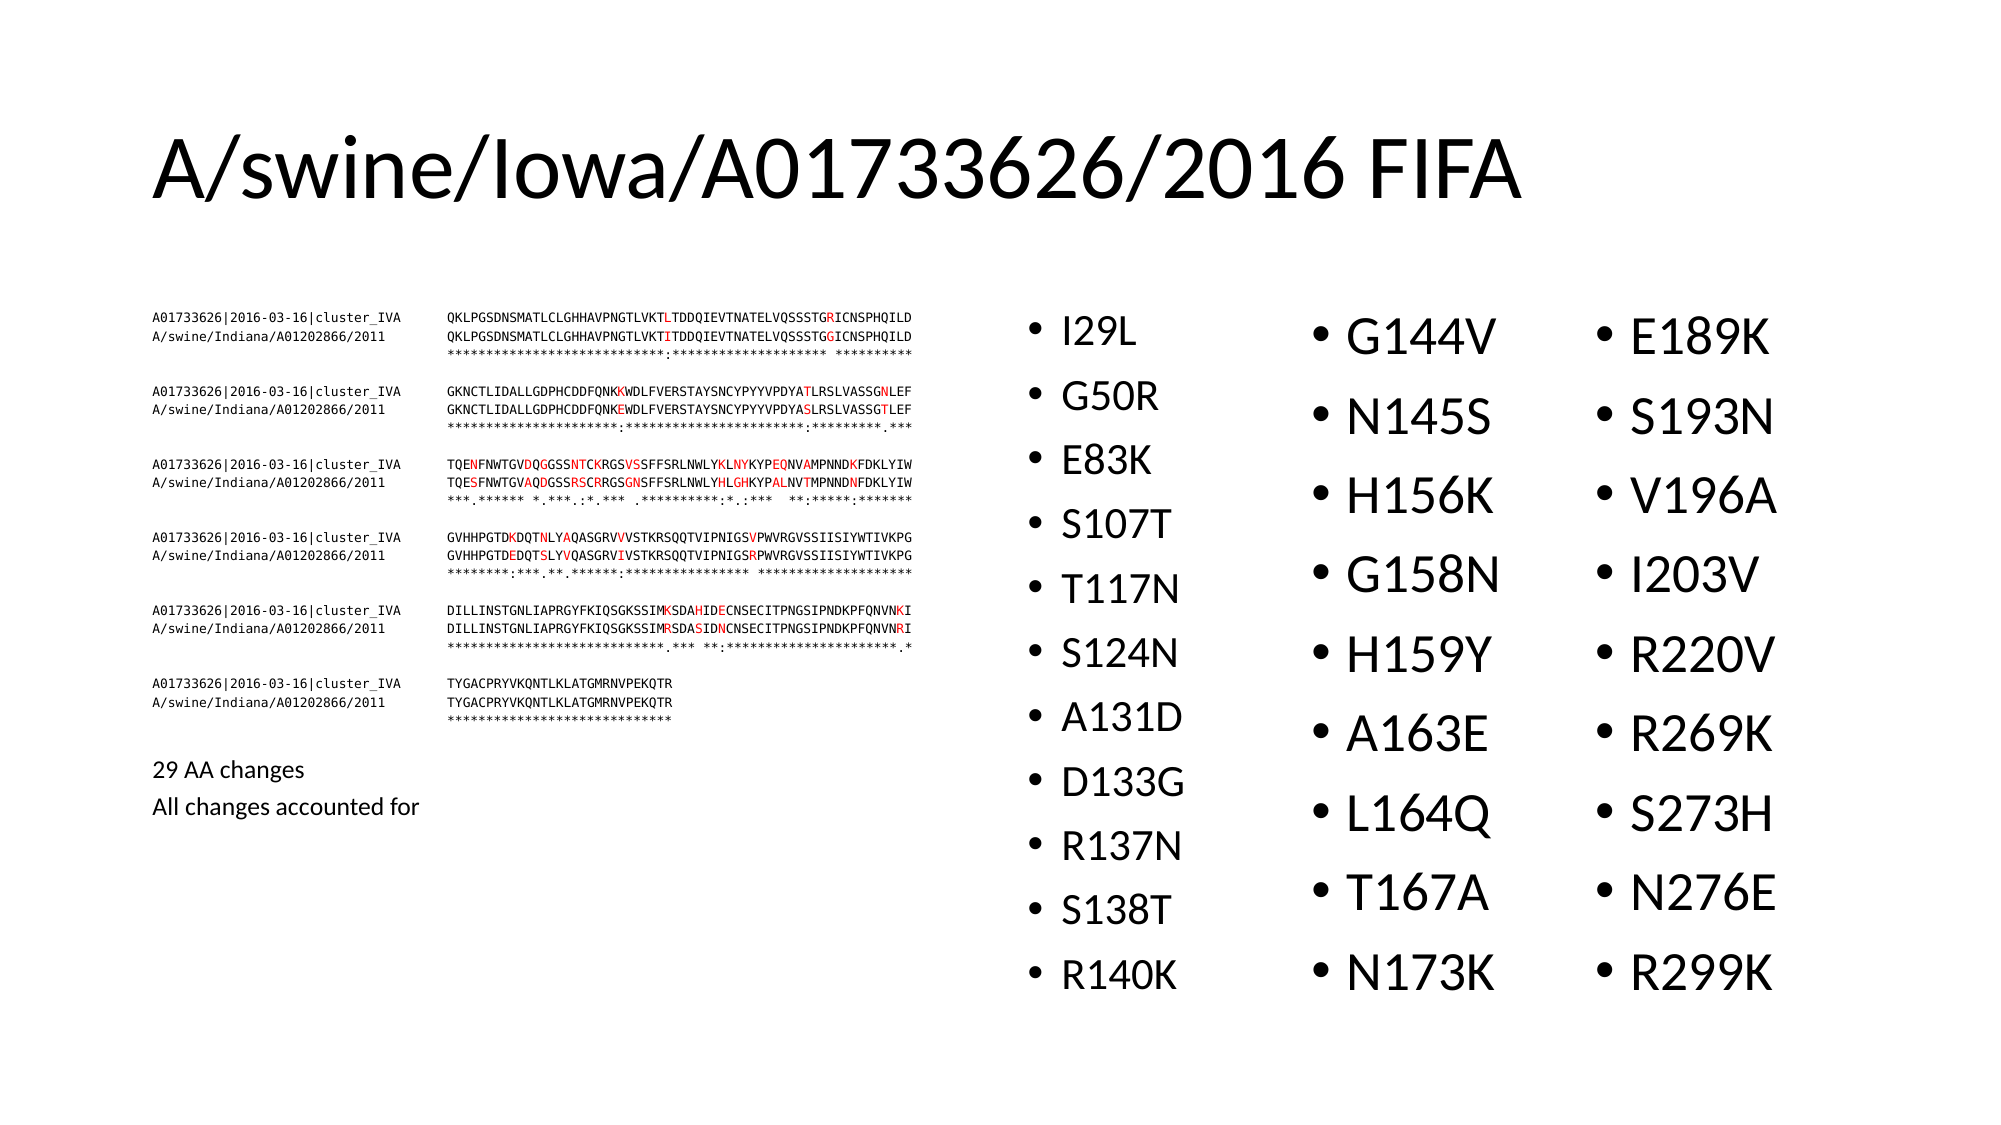

# A/swine/Iowa/A01733626/2016 FIFA
A01733626|2016-03-16|cluster_IVA      QKLPGSDNSMATLCLGHHAVPNGTLVKTLTDDQIEVTNATELVQSSSTGRICNSPHQILD
A/swine/Indiana/A01202866/2011        QKLPGSDNSMATLCLGHHAVPNGTLVKTITDDQIEVTNATELVQSSSTGGICNSPHQILD
                                      ****************************:******************** **********

A01733626|2016-03-16|cluster_IVA      GKNCTLIDALLGDPHCDDFQNKKWDLFVERSTAYSNCYPYYVPDYATLRSLVASSGNLEF
A/swine/Indiana/A01202866/2011        GKNCTLIDALLGDPHCDDFQNKEWDLFVERSTAYSNCYPYYVPDYASLRSLVASSGTLEF
                                      **********************:***********************:*********.***

A01733626|2016-03-16|cluster_IVA      TQENFNWTGVDQGGSSNTCKRGSVSSFFSRLNWLYKLNYKYPEQNVAMPNNDKFDKLYIW
A/swine/Indiana/A01202866/2011        TQESFNWTGVAQDGSSRSCRRGSGNSFFSRLNWLYHLGHKYPALNVTMPNNDNFDKLYIW
                                      ***.****** *.***.:*.*** .**********:*.:***  **:*****:*******

A01733626|2016-03-16|cluster_IVA      GVHHPGTDKDQTNLYAQASGRVVVSTKRSQQTVIPNIGSVPWVRGVSSIISIYWTIVKPG
A/swine/Indiana/A01202866/2011        GVHHPGTDEDQTSLYVQASGRVIVSTKRSQQTVIPNIGSRPWVRGVSSIISIYWTIVKPG
                                      ********:***.**.******:**************** ********************

A01733626|2016-03-16|cluster_IVA      DILLINSTGNLIAPRGYFKIQSGKSSIMKSDAHIDECNSECITPNGSIPNDKPFQNVNKI
A/swine/Indiana/A01202866/2011        DILLINSTGNLIAPRGYFKIQSGKSSIMRSDASIDNCNSECITPNGSIPNDKPFQNVNRI
                                      ****************************.*** **:**********************.*

A01733626|2016-03-16|cluster_IVA      TYGACPRYVKQNTLKLATGMRNVPEKQTR
A/swine/Indiana/A01202866/2011        TYGACPRYVKQNTLKLATGMRNVPEKQTR
                                      *****************************

29 AA changes
All changes accounted for

I29L
G50R
E83K
S107T
T117N
S124N
A131D
D133G
R137N
S138T
R140K

G144V
N145S
H156K
G158N
H159Y
A163E
L164Q
T167A
N173K
E189K
S193N
V196A
I203V
R220V
R269K
S273H
N276E
R299K